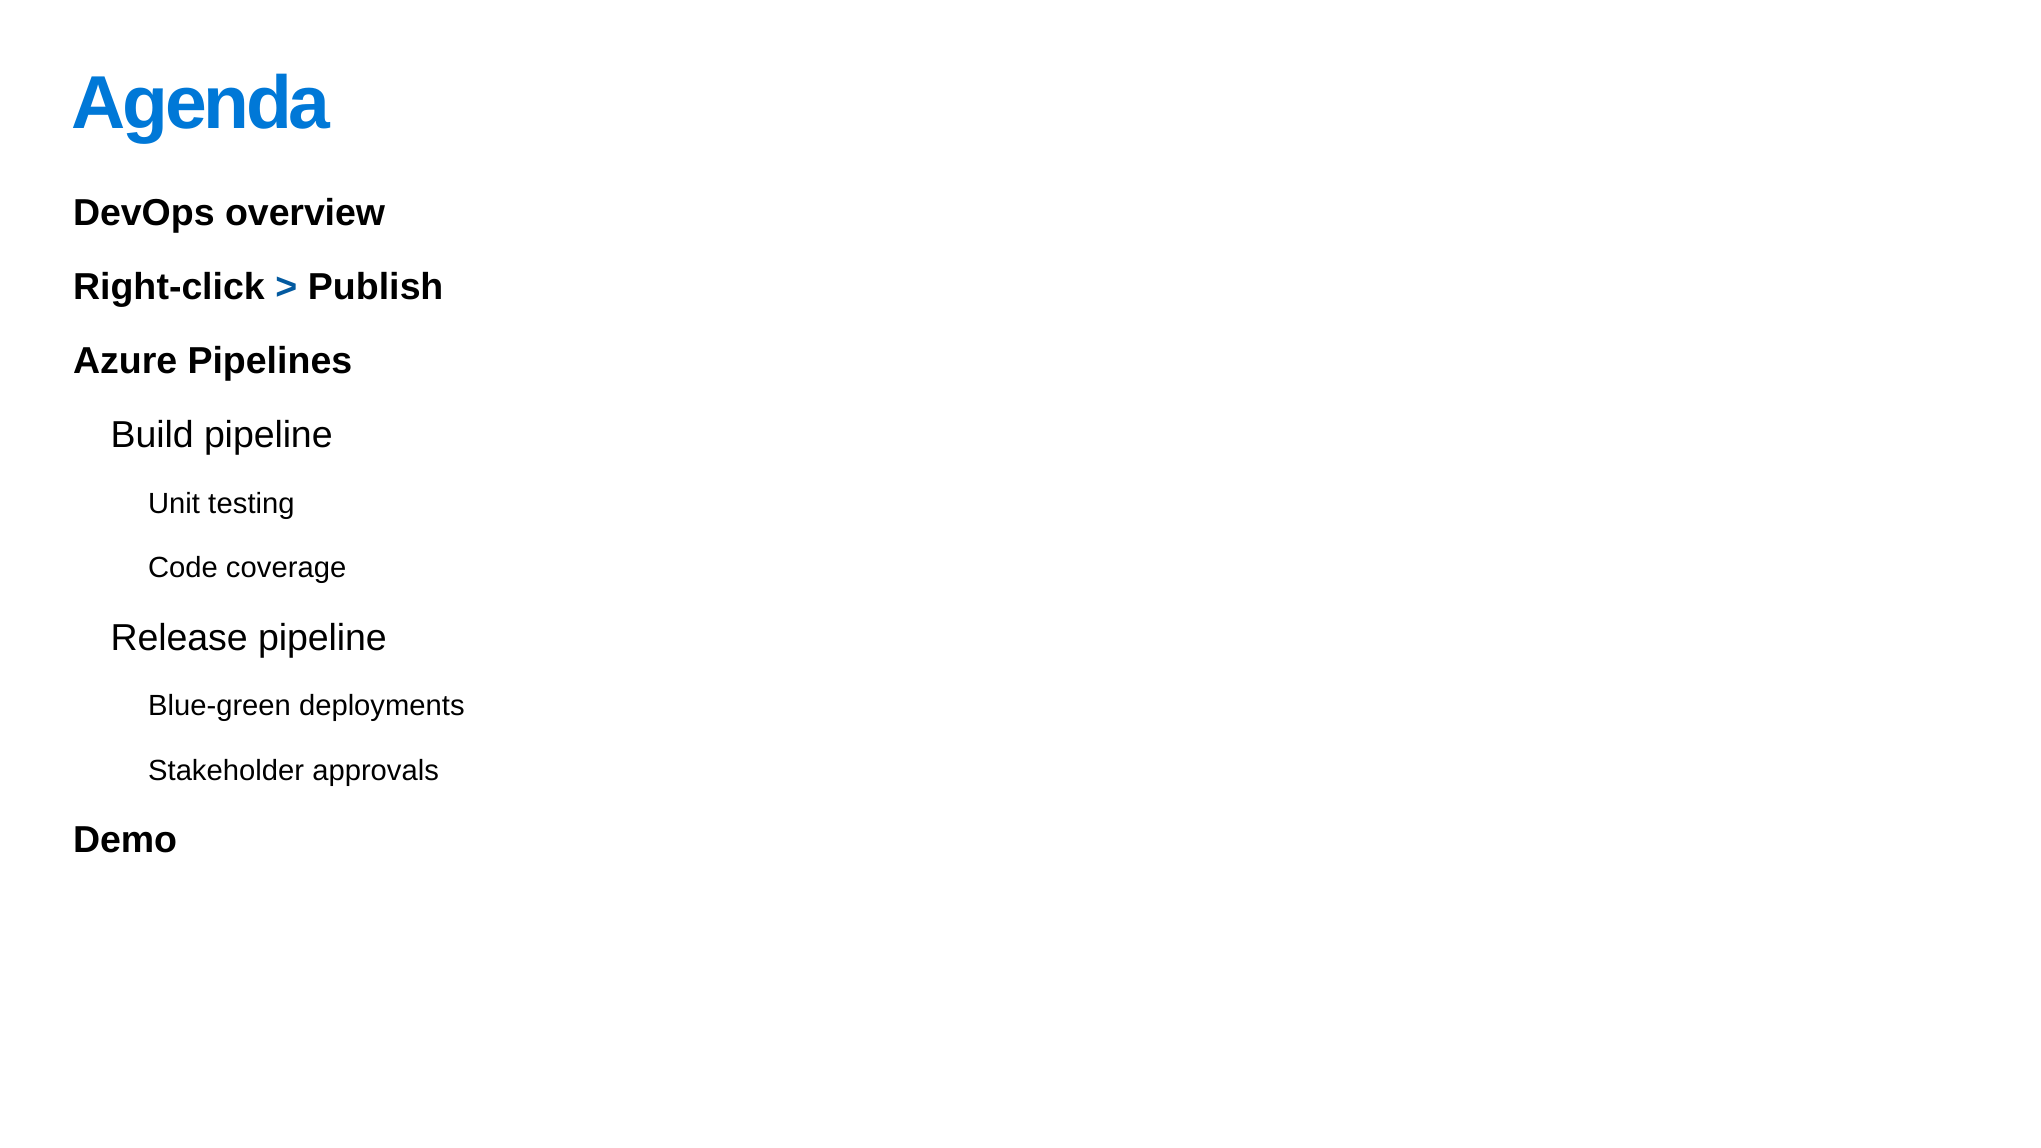

# Agenda
DevOps overview
Right-click > Publish
Azure Pipelines
Build pipeline
Unit testing
Code coverage
Release pipeline
Blue-green deployments
Stakeholder approvals
Demo